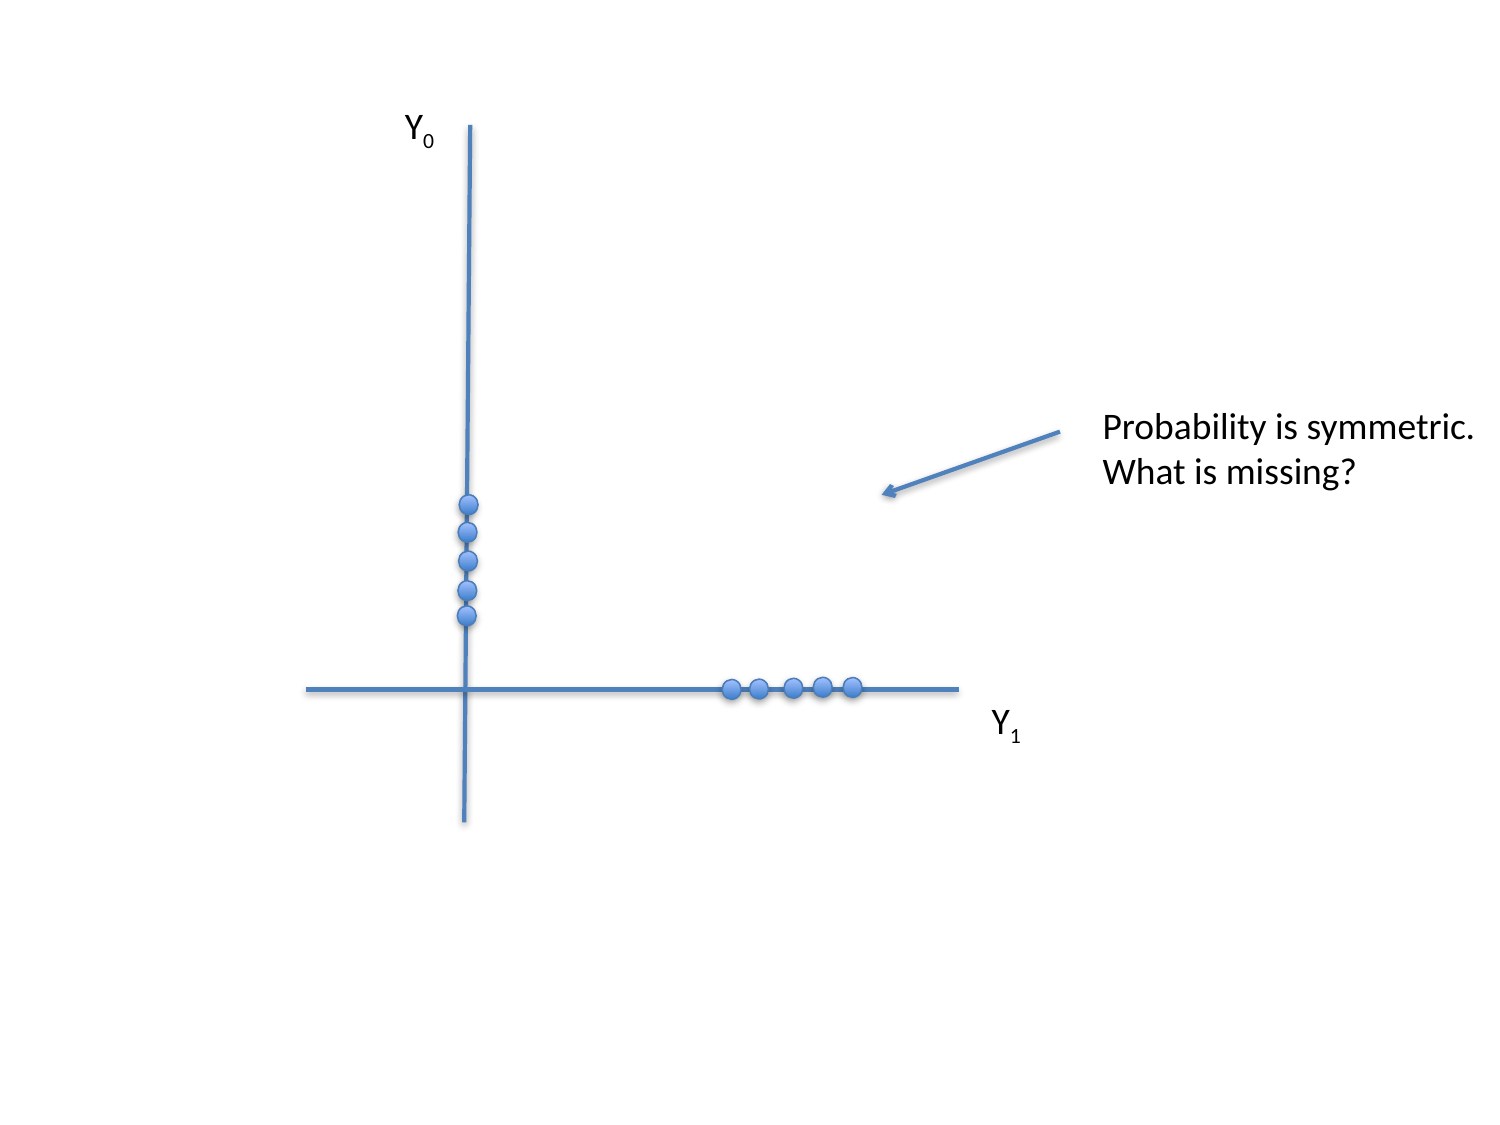

Y0
Probability is symmetric.
What is missing?

Y1